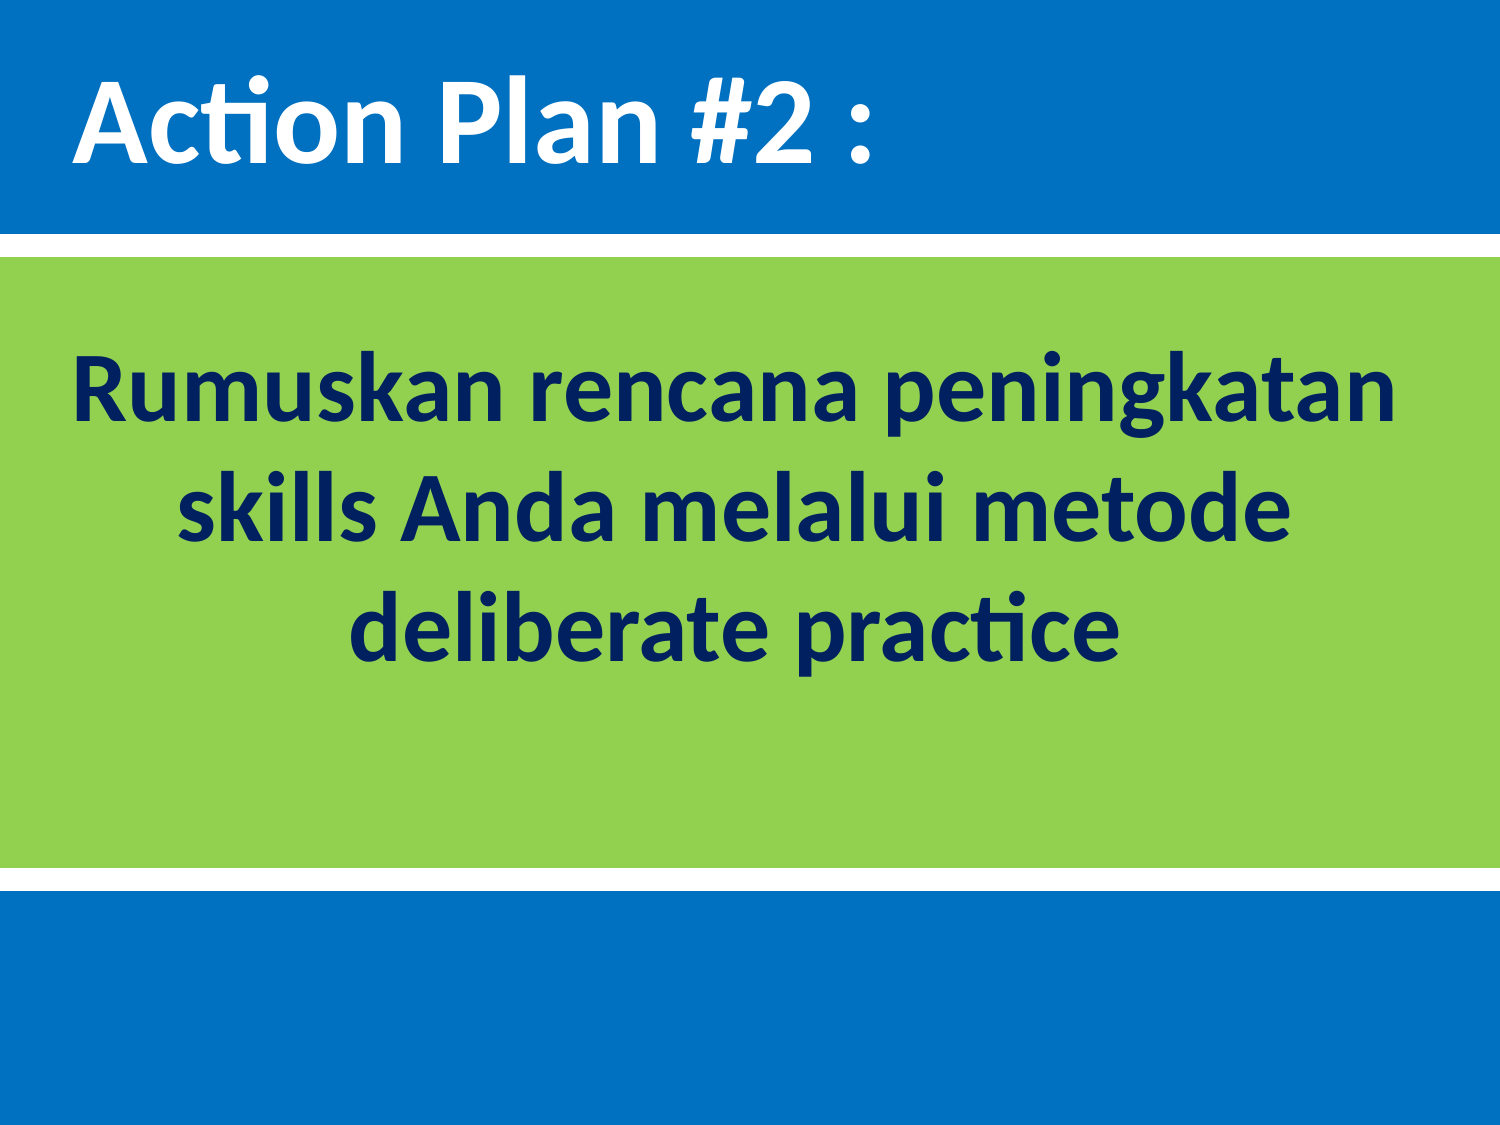

Action Plan #2 :

Rumuskan rencana peningkatan skills Anda melalui metode deliberate practice